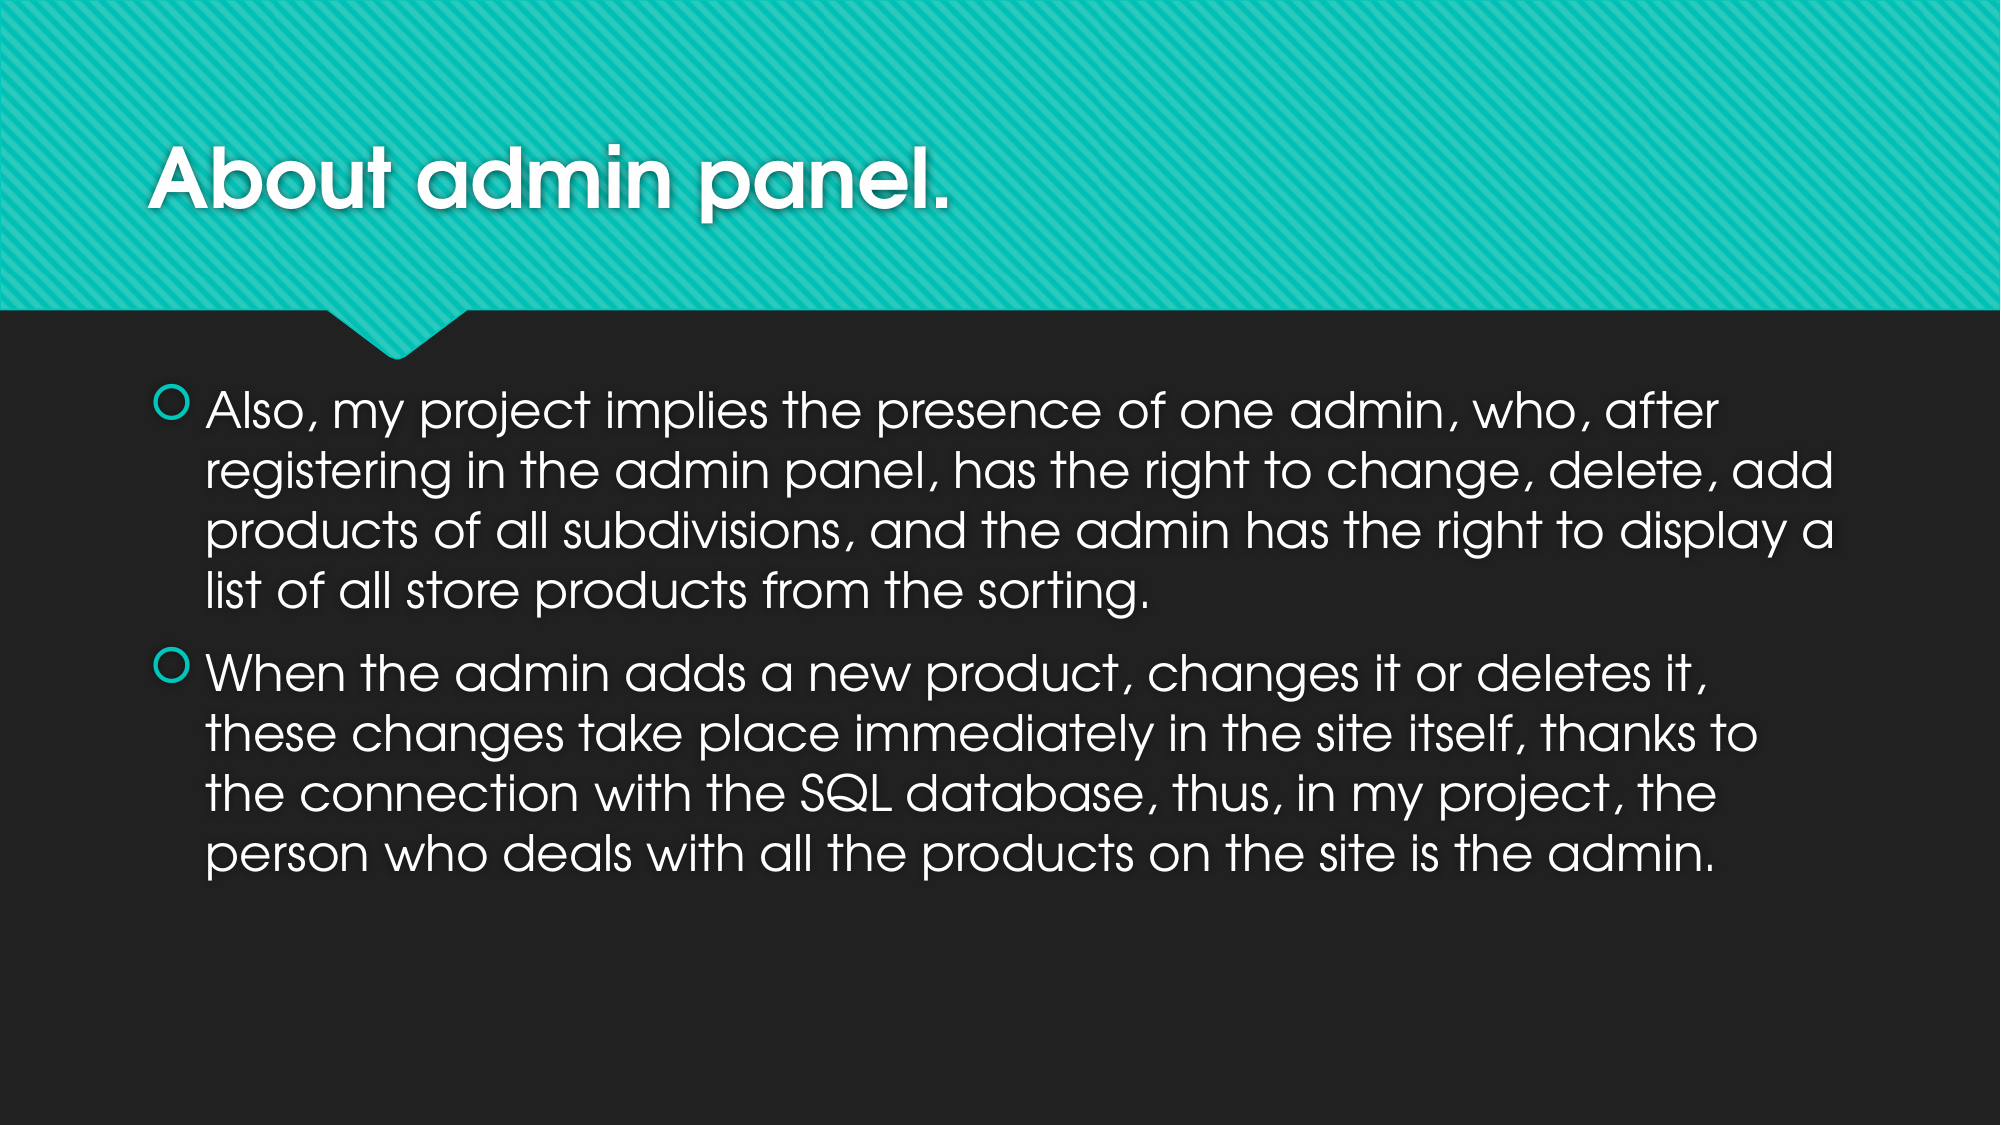

# About admin panel.
Also, my project implies the presence of one admin, who, after registering in the admin panel, has the right to change, delete, add products of all subdivisions, and the admin has the right to display a list of all store products from the sorting.
When the admin adds a new product, changes it or deletes it, these changes take place immediately in the site itself, thanks to the connection with the SQL database, thus, in my project, the person who deals with all the products on the site is the admin.